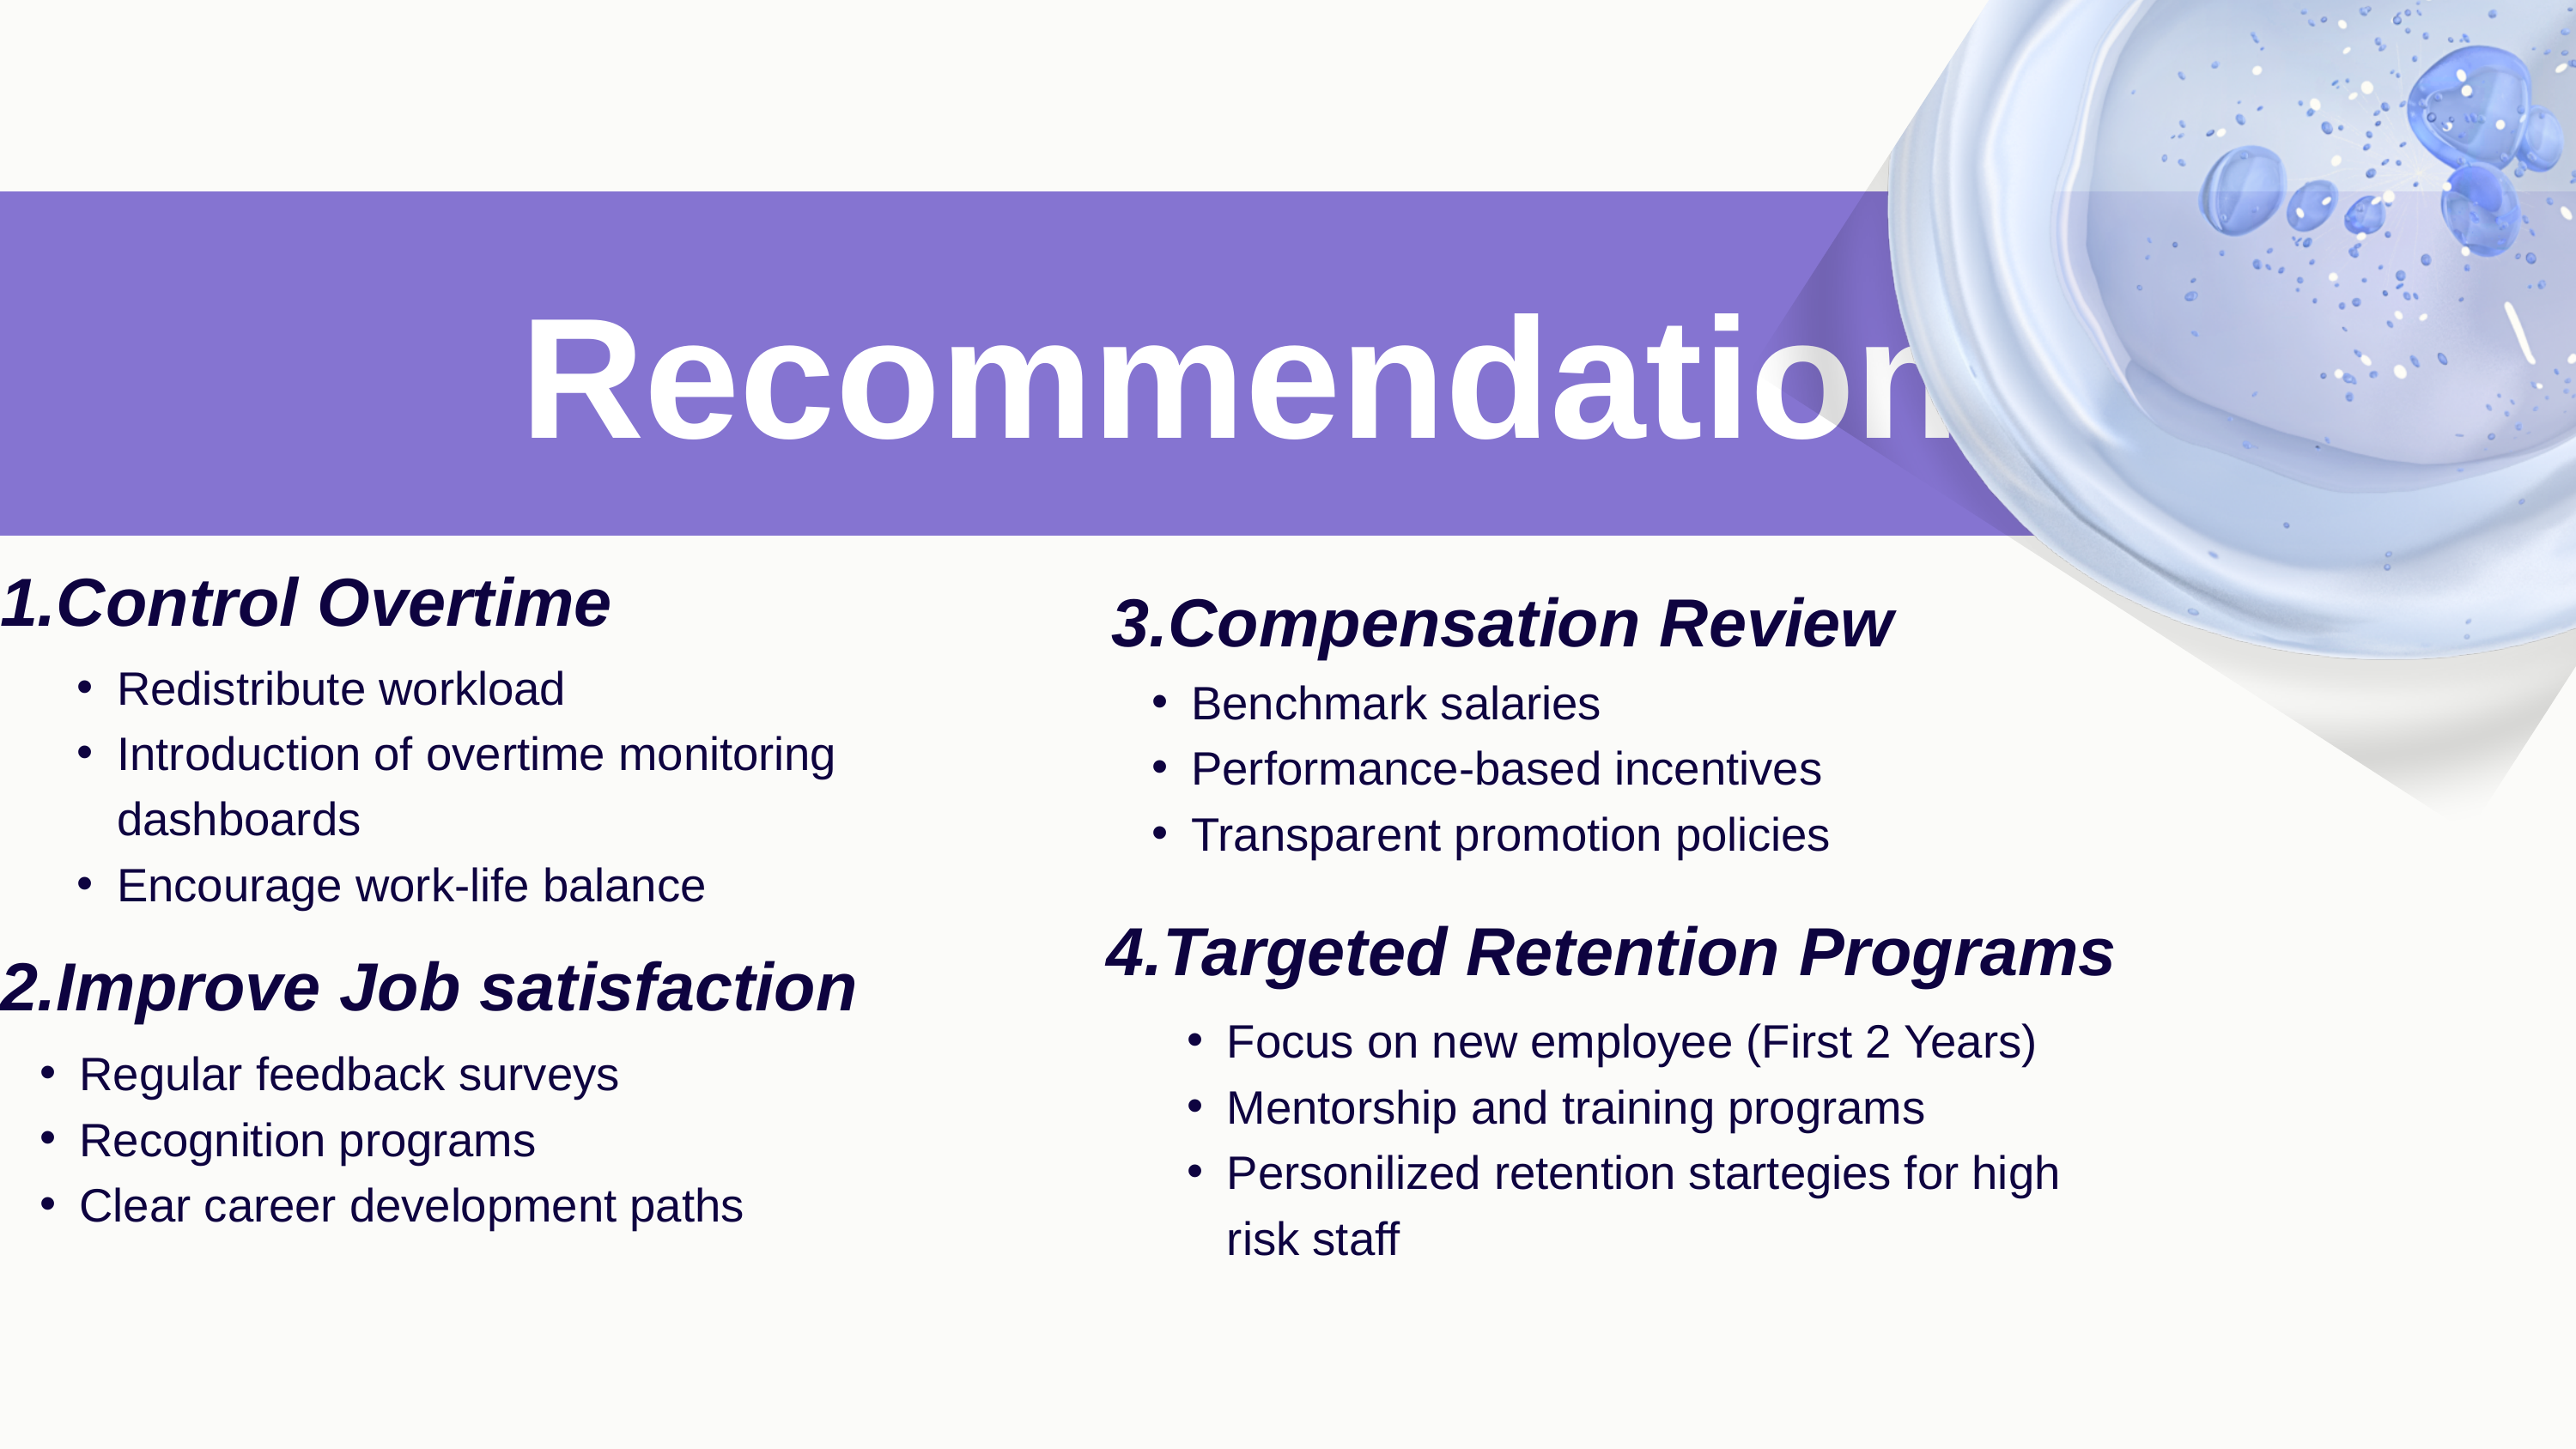

Recommendations
1.Control Overtime
3.Compensation Review
Redistribute workload
Introduction of overtime monitoring dashboards
Encourage work-life balance
Benchmark salaries
Performance-based incentives
Transparent promotion policies
4.Targeted Retention Programs
2.Improve Job satisfaction
Focus on new employee (First 2 Years)
Mentorship and training programs
Personilized retention startegies for high risk staff
Regular feedback surveys
Recognition programs
Clear career development paths